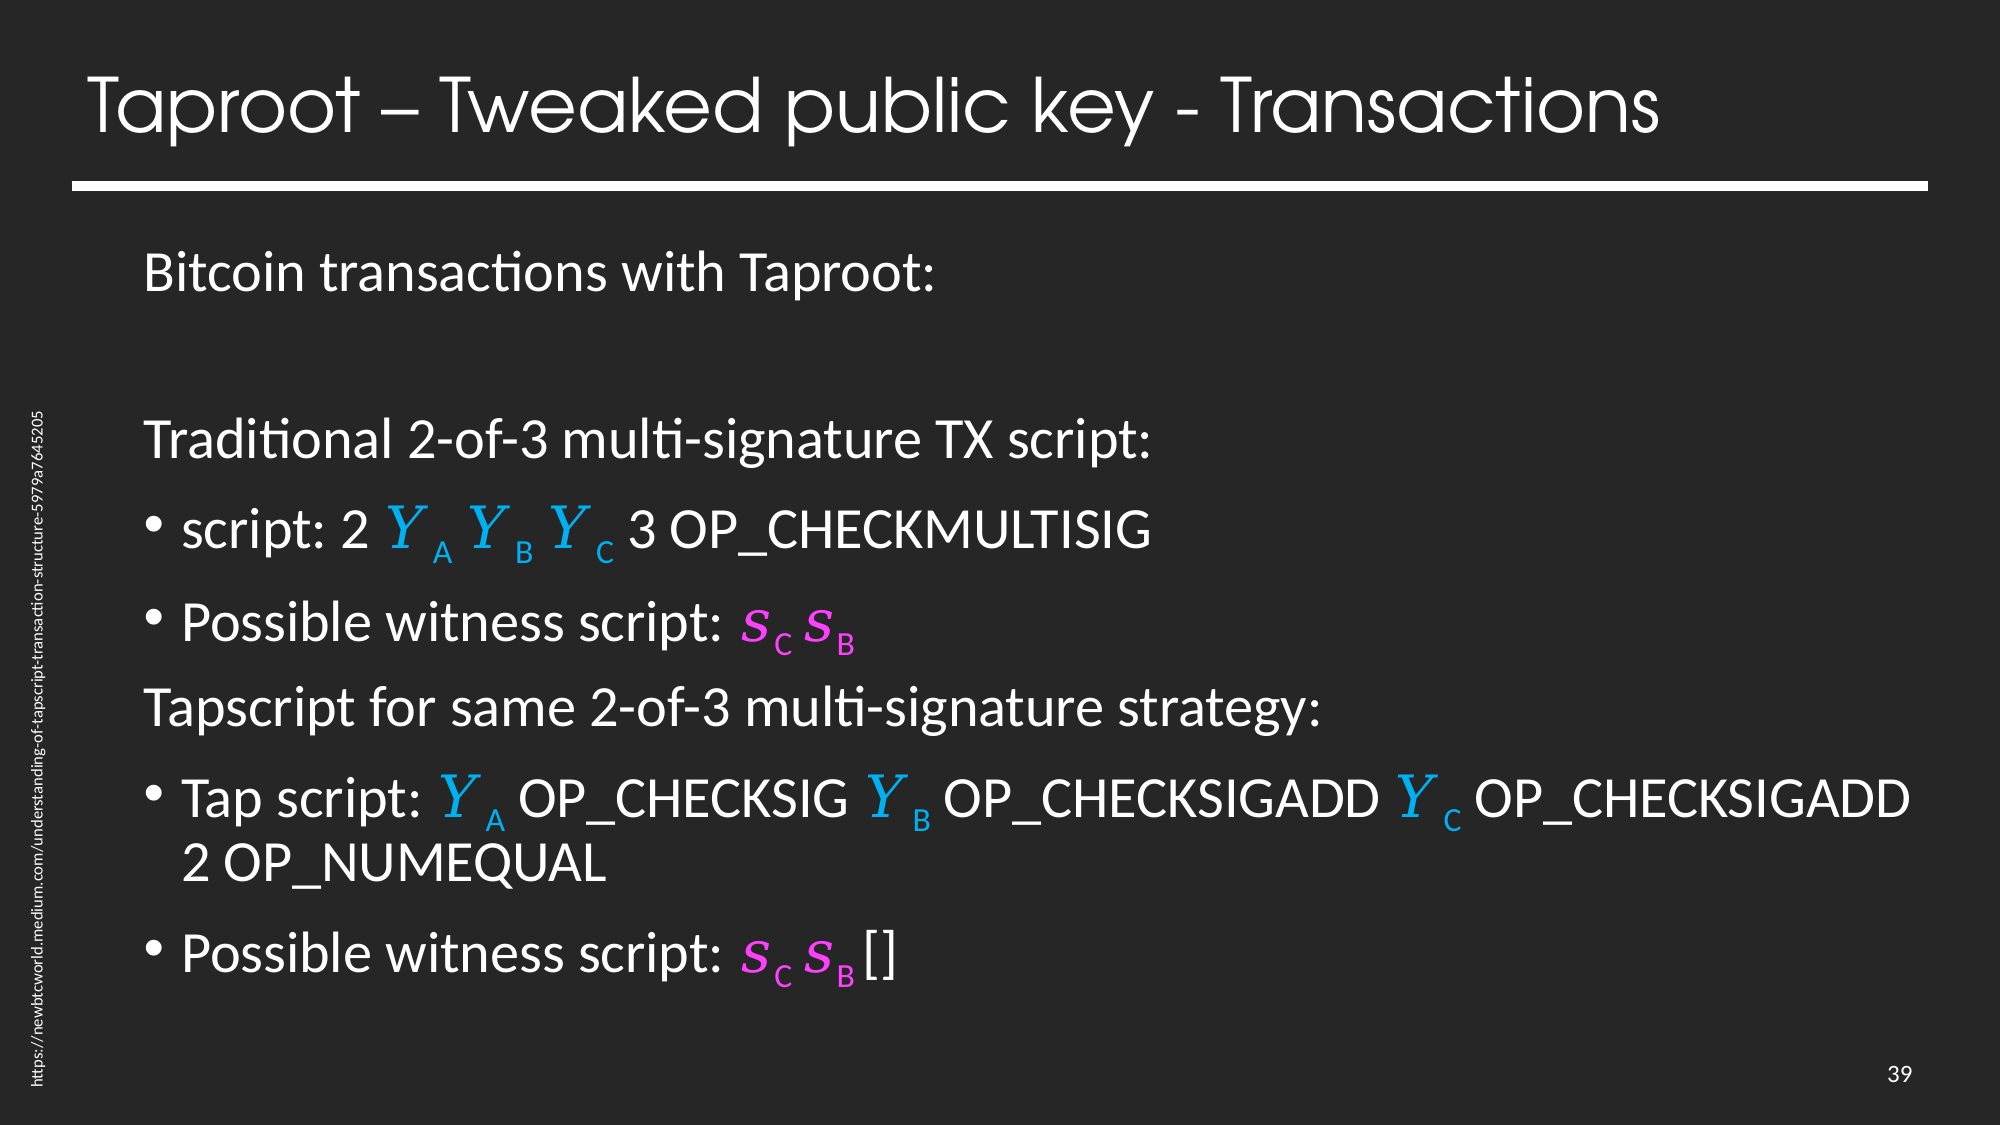

# Taproot – Tweaked public key - Transactions
Bitcoin transactions with Taproot:

Traditional 2-of-3 multi-signature TX script:
script: 2 𝑌A 𝑌B 𝑌C 3 OP_CHECKMULTISIG
Possible witness script: 𝑠C 𝑠B
Tapscript for same 2-of-3 multi-signature strategy:
Tap script: 𝑌A OP_CHECKSIG 𝑌B OP_CHECKSIGADD 𝑌C OP_CHECKSIGADD 2 OP_NUMEQUAL
Possible witness script: 𝑠C 𝑠B []
https://newbtcworld.medium.com/understanding-of-tapscript-transaction-structure-5979a7645205
39